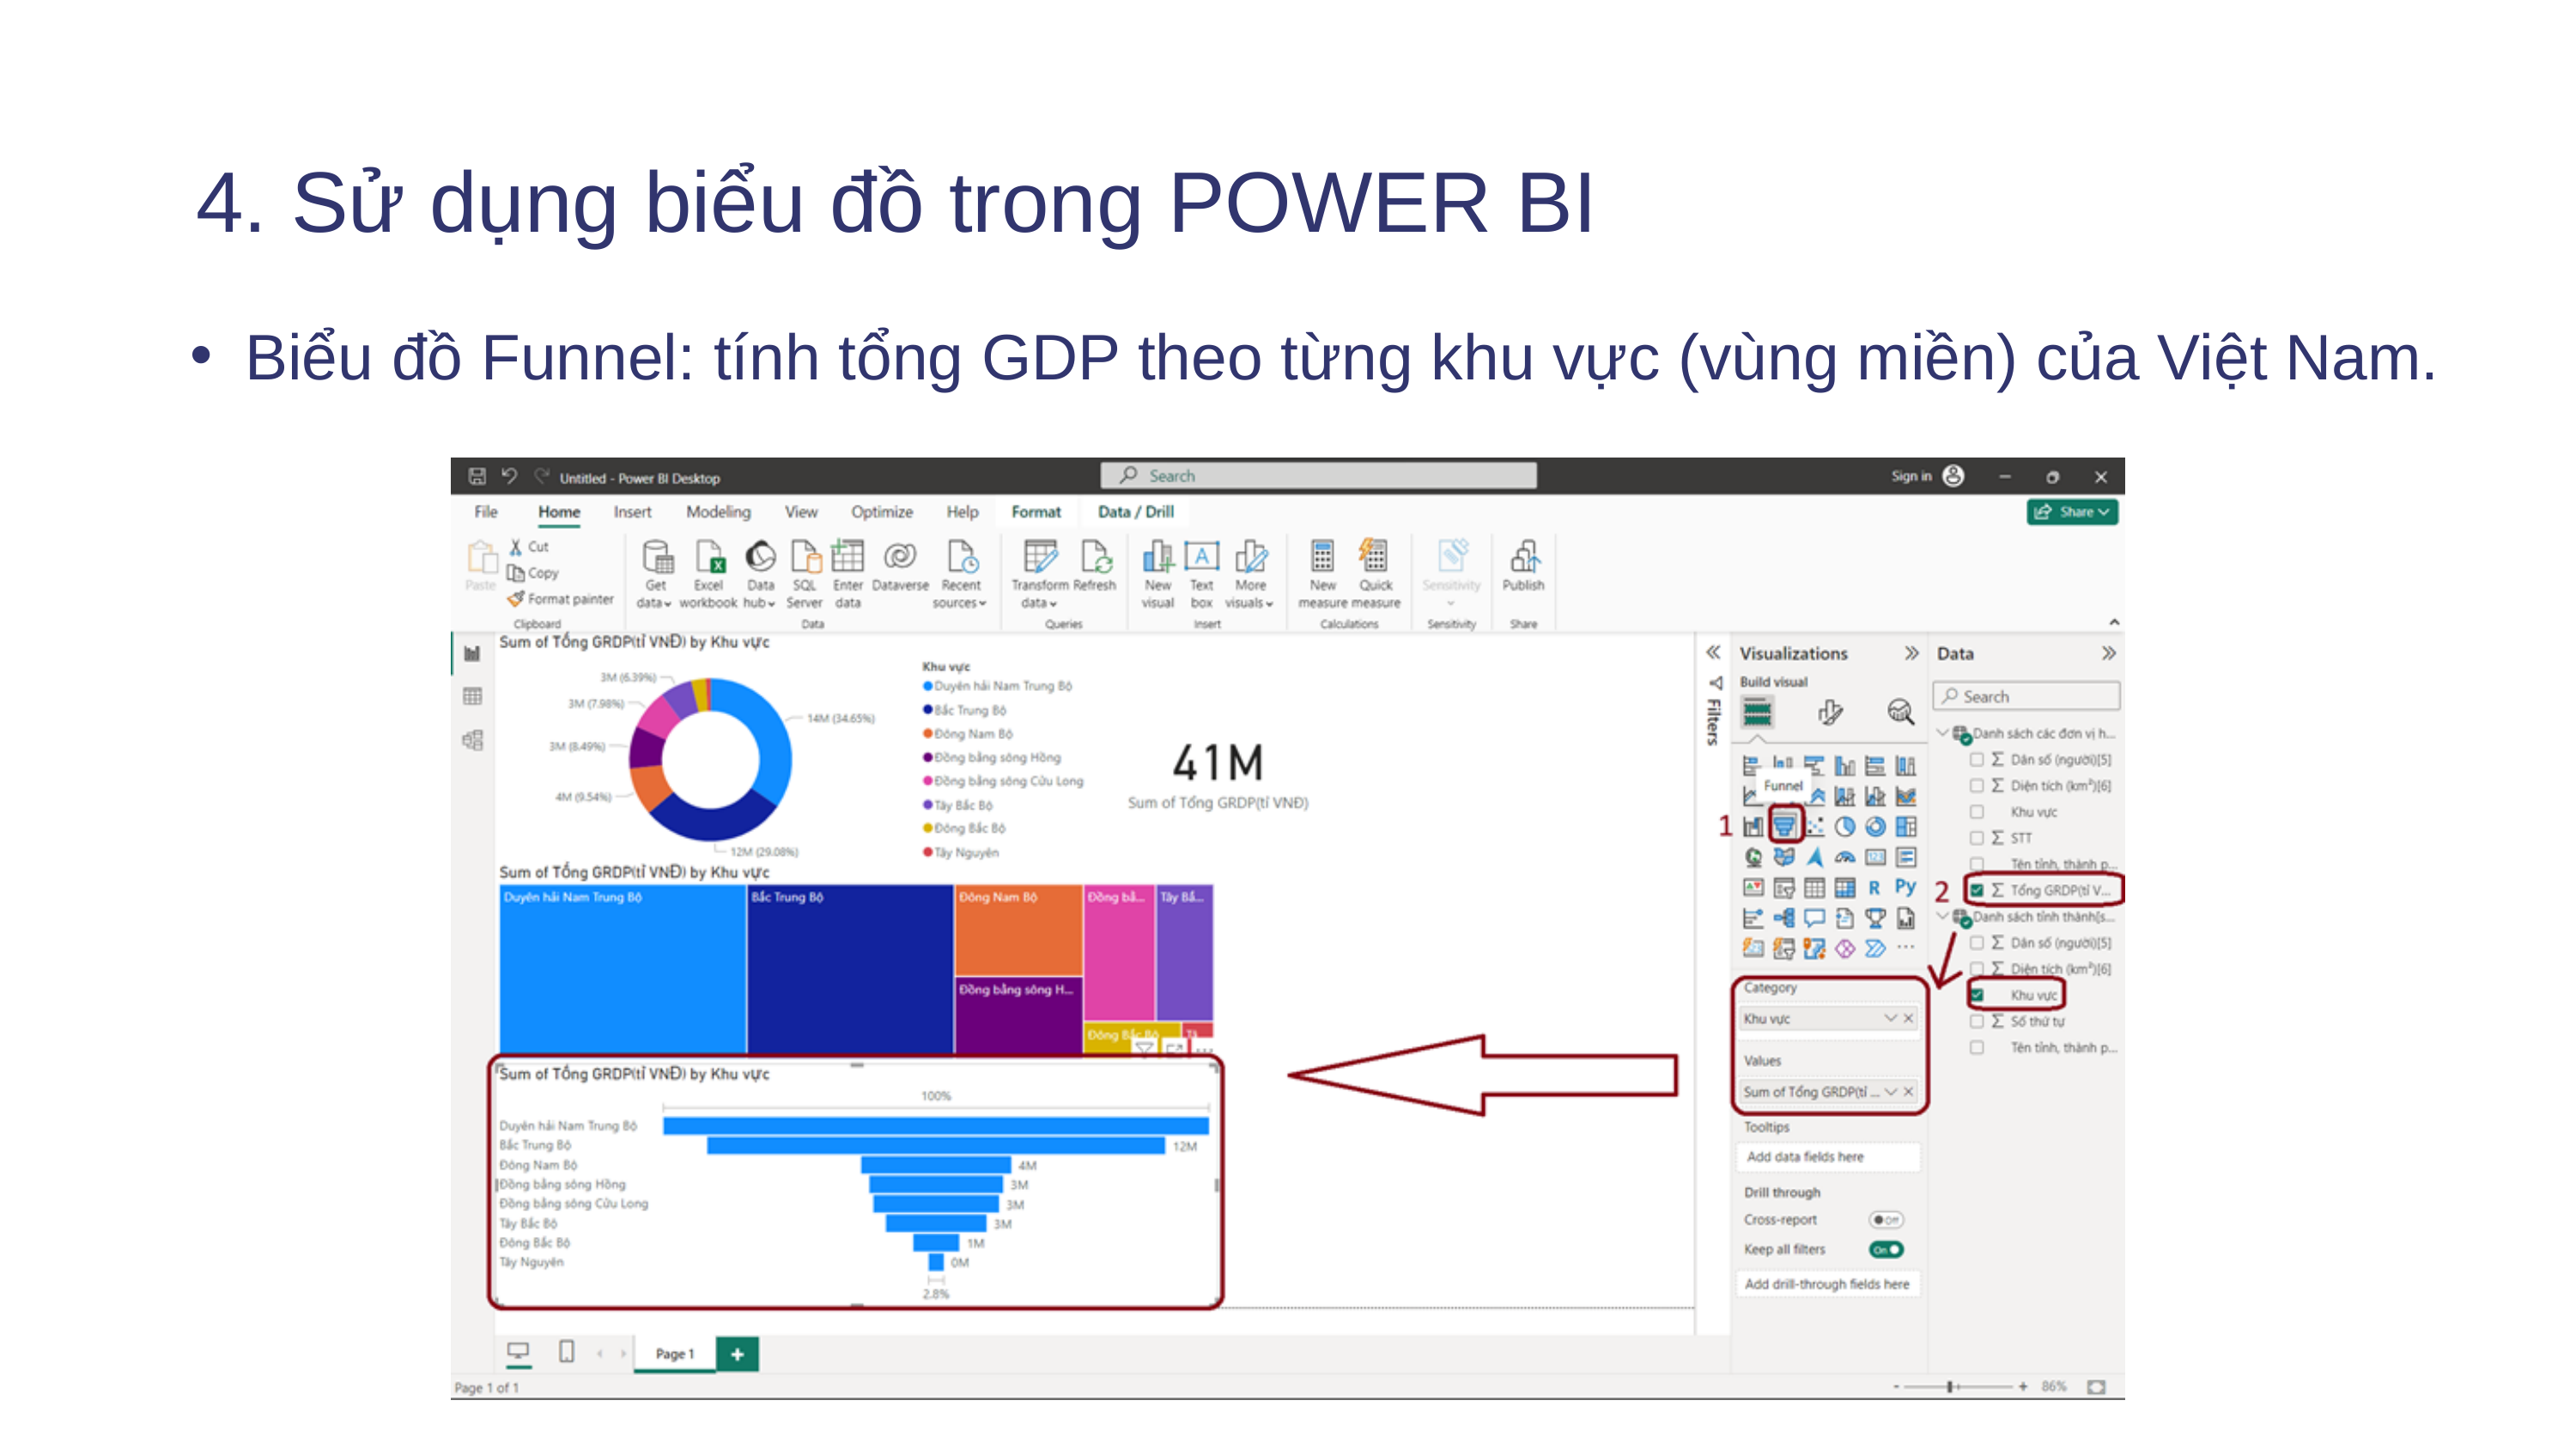

4. Sử dụng biểu đồ trong POWER BI
Biểu đồ Funnel: tính tổng GDP theo từng khu vực (vùng miền) của Việt Nam.